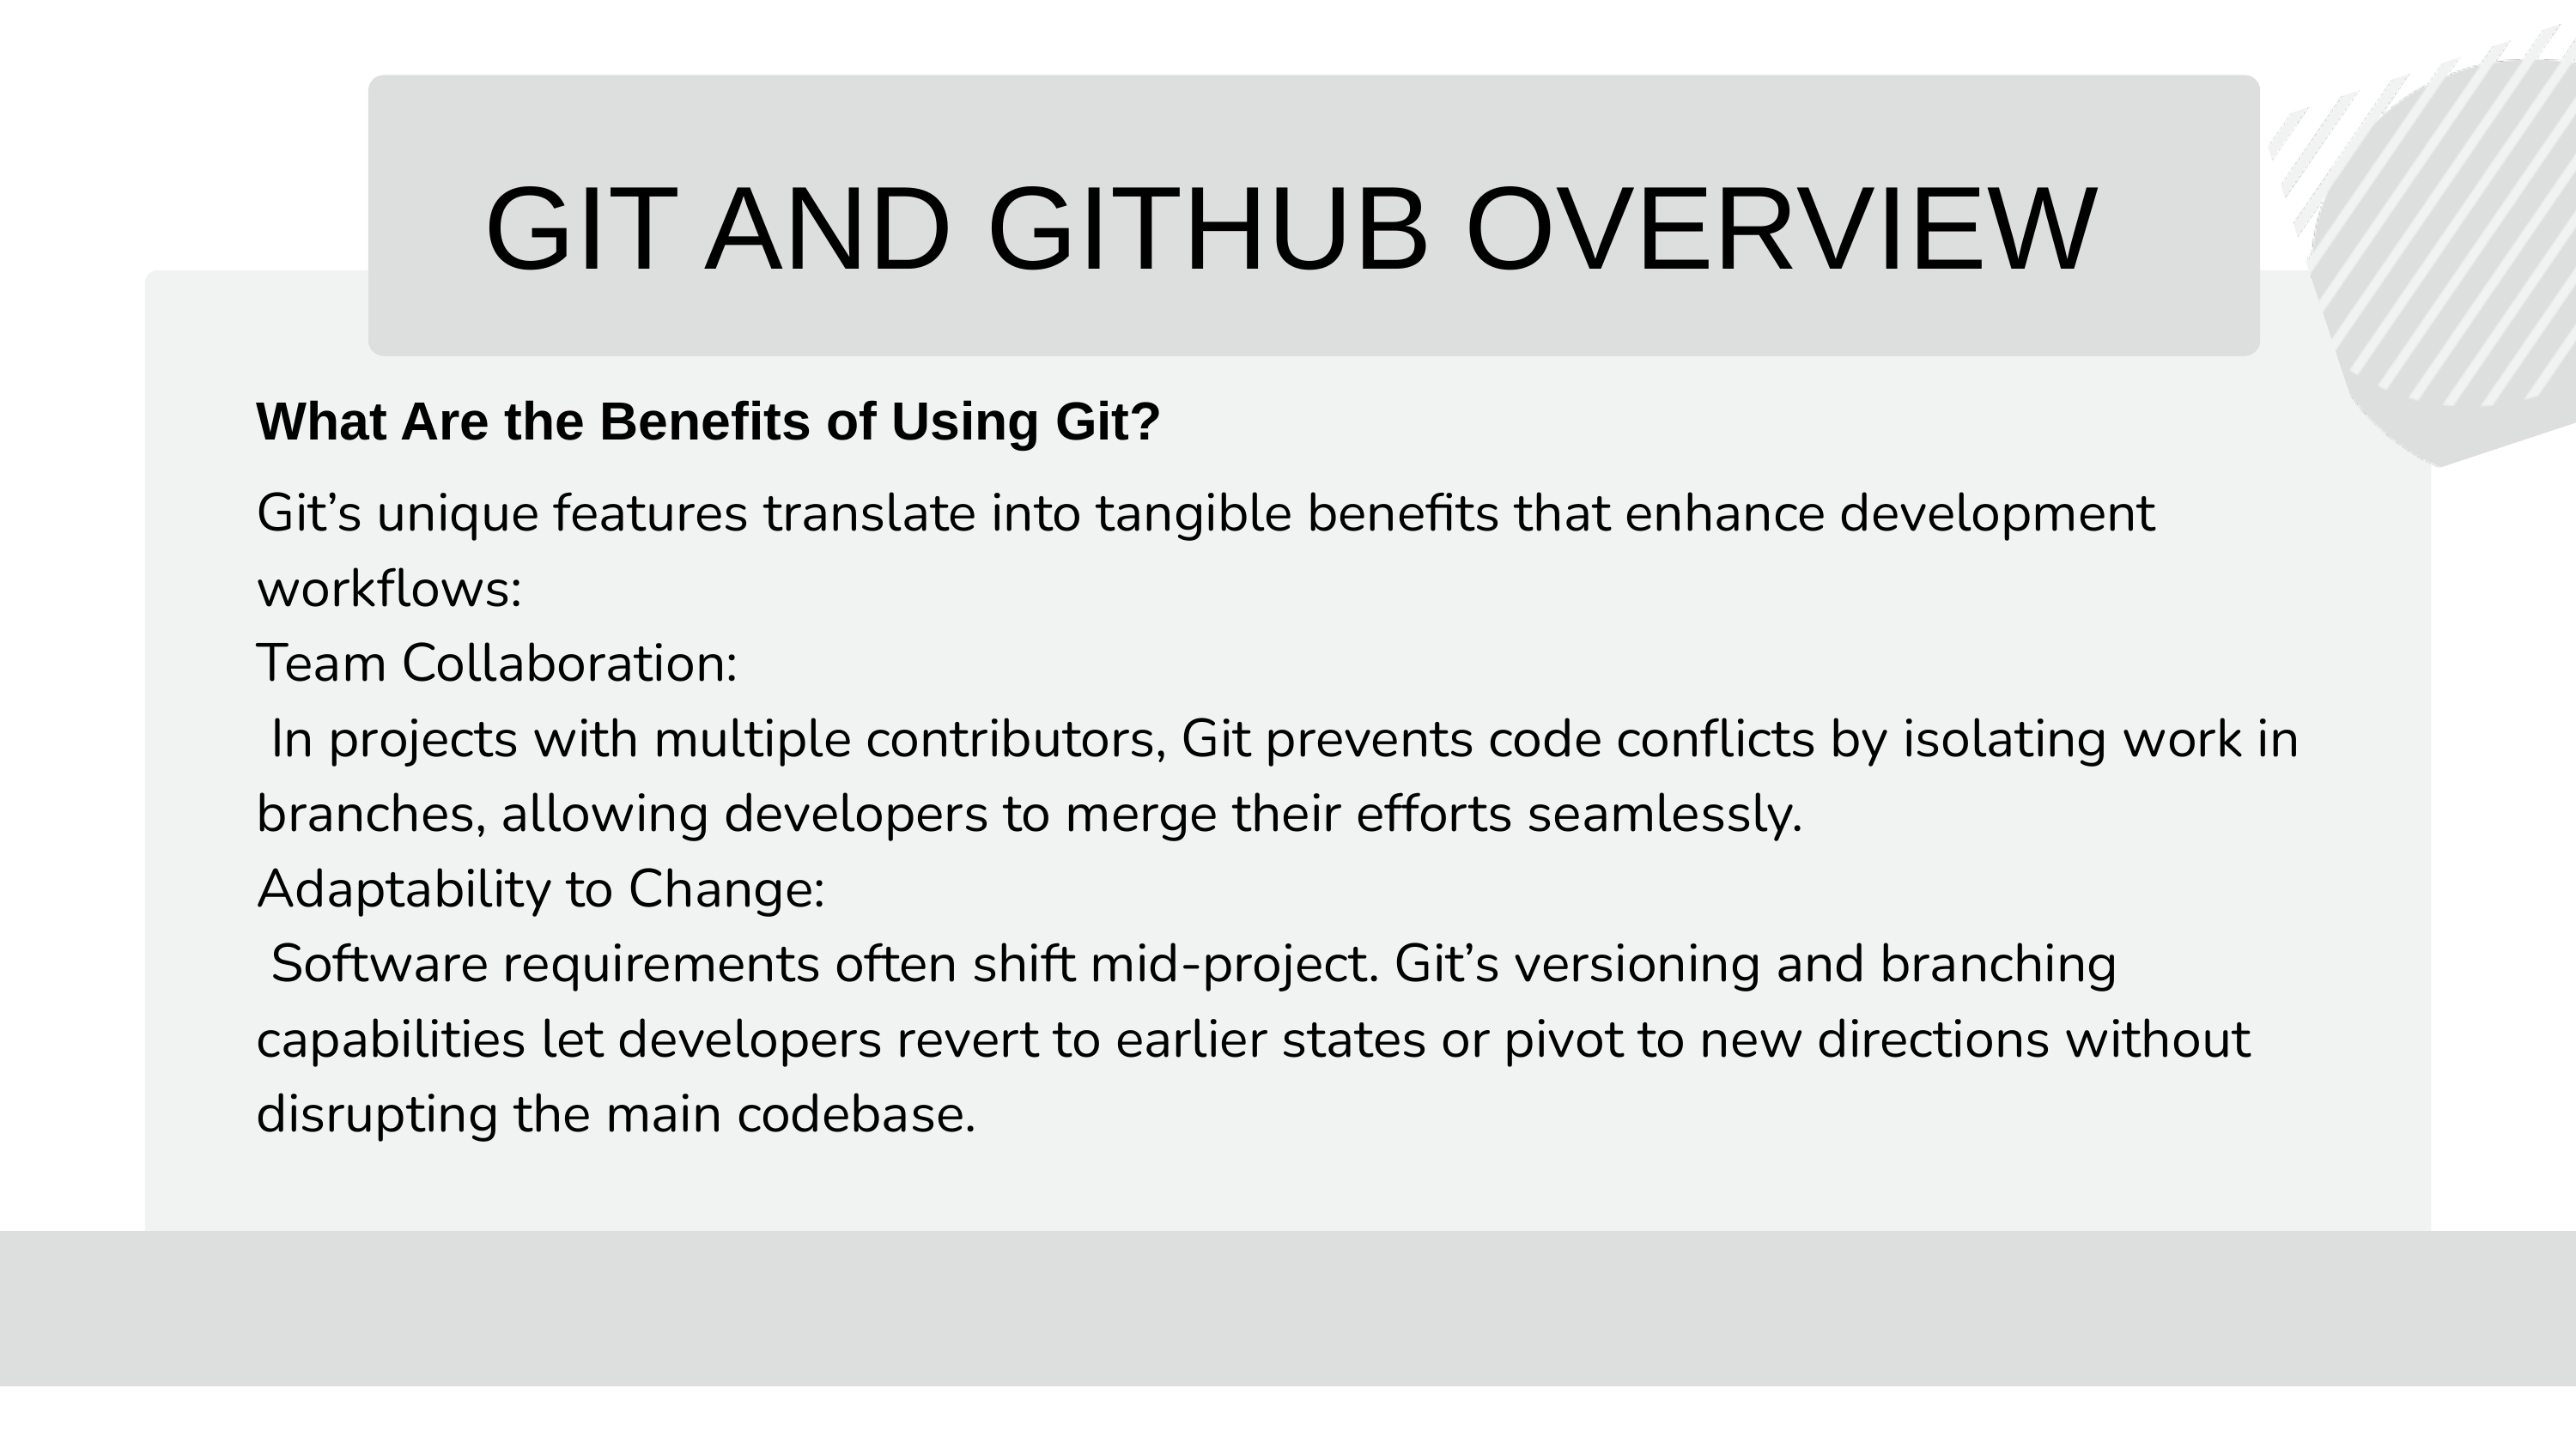

GIT AND GITHUB OVERVIEW

What Are the Benefits of Using Git?

Git’s unique features translate into tangible benefits that enhance development workflows:
Team Collaboration:
 In projects with multiple contributors, Git prevents code conflicts by isolating work in branches, allowing developers to merge their efforts seamlessly.
Adaptability to Change:
 Software requirements often shift mid-project. Git’s versioning and branching capabilities let developers revert to earlier states or pivot to new directions without disrupting the main codebase.